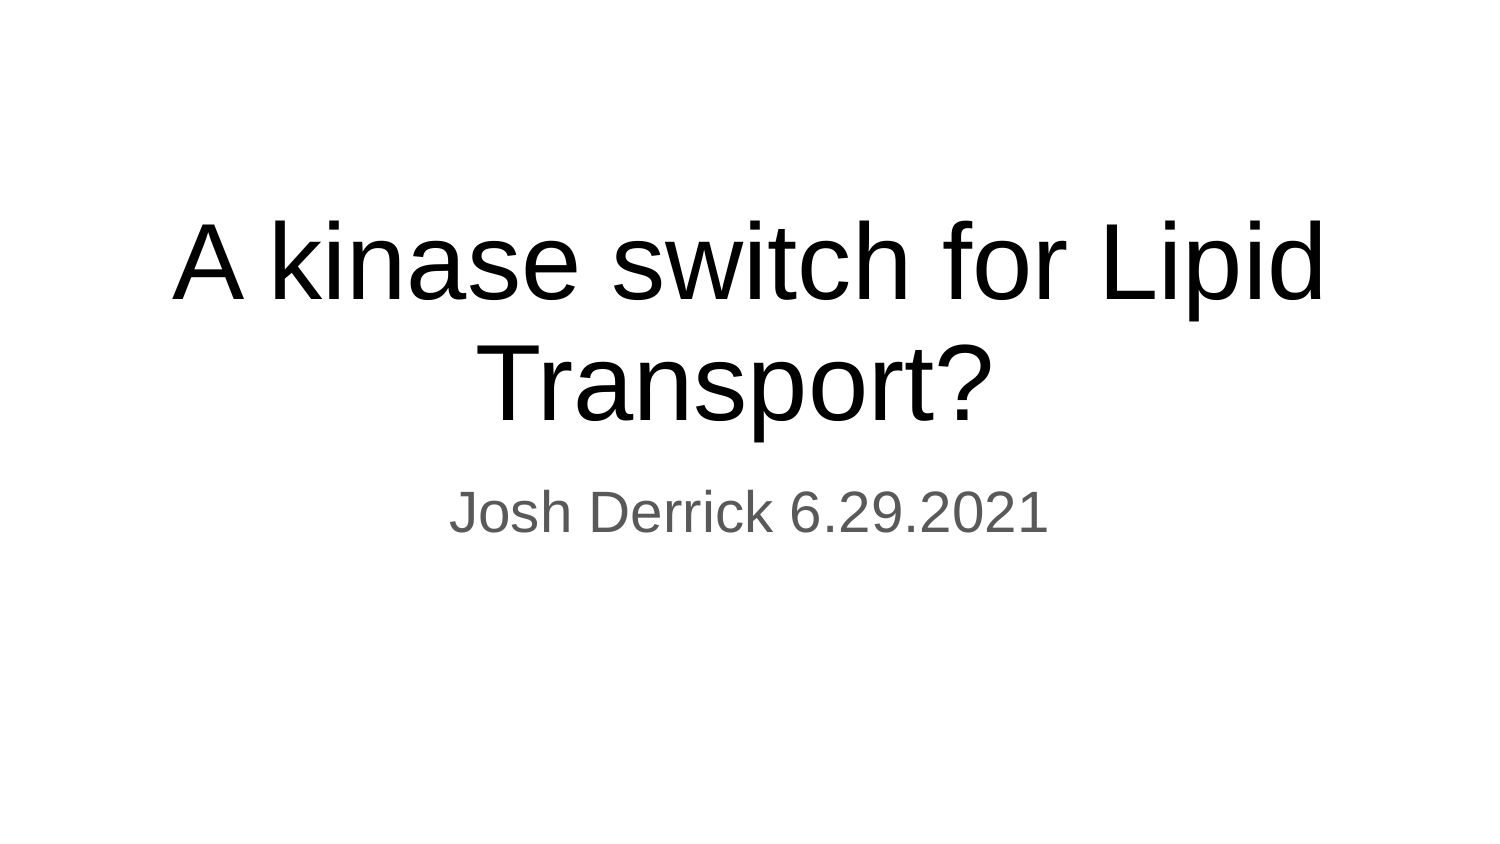

# A kinase switch for Lipid Transport?
Josh Derrick 6.29.2021